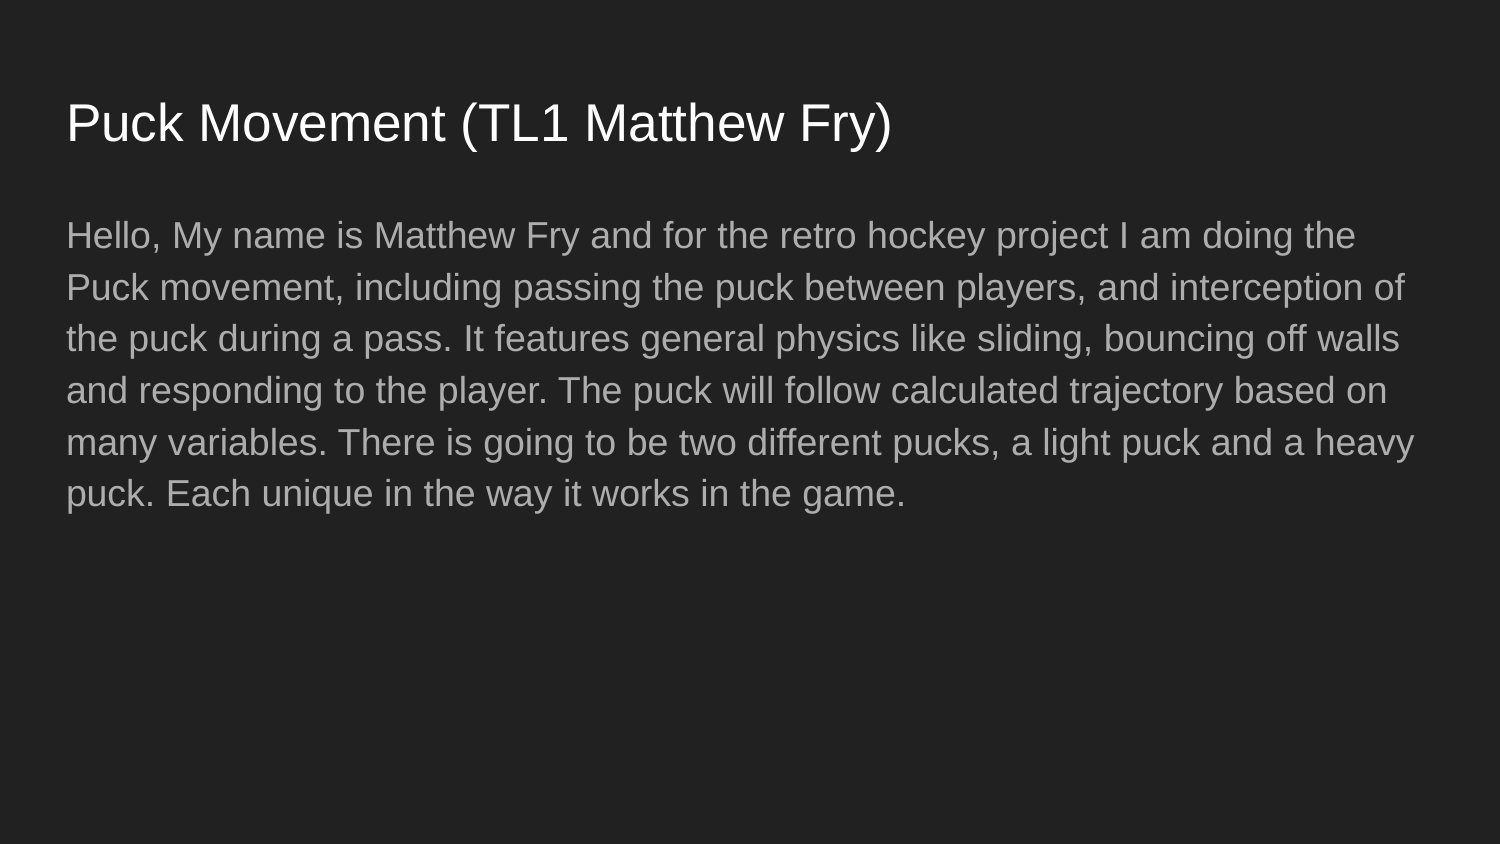

# Puck Movement (TL1 Matthew Fry)
Hello, My name is Matthew Fry and for the retro hockey project I am doing the Puck movement, including passing the puck between players, and interception of the puck during a pass. It features general physics like sliding, bouncing off walls and responding to the player. The puck will follow calculated trajectory based on many variables. There is going to be two different pucks, a light puck and a heavy puck. Each unique in the way it works in the game.